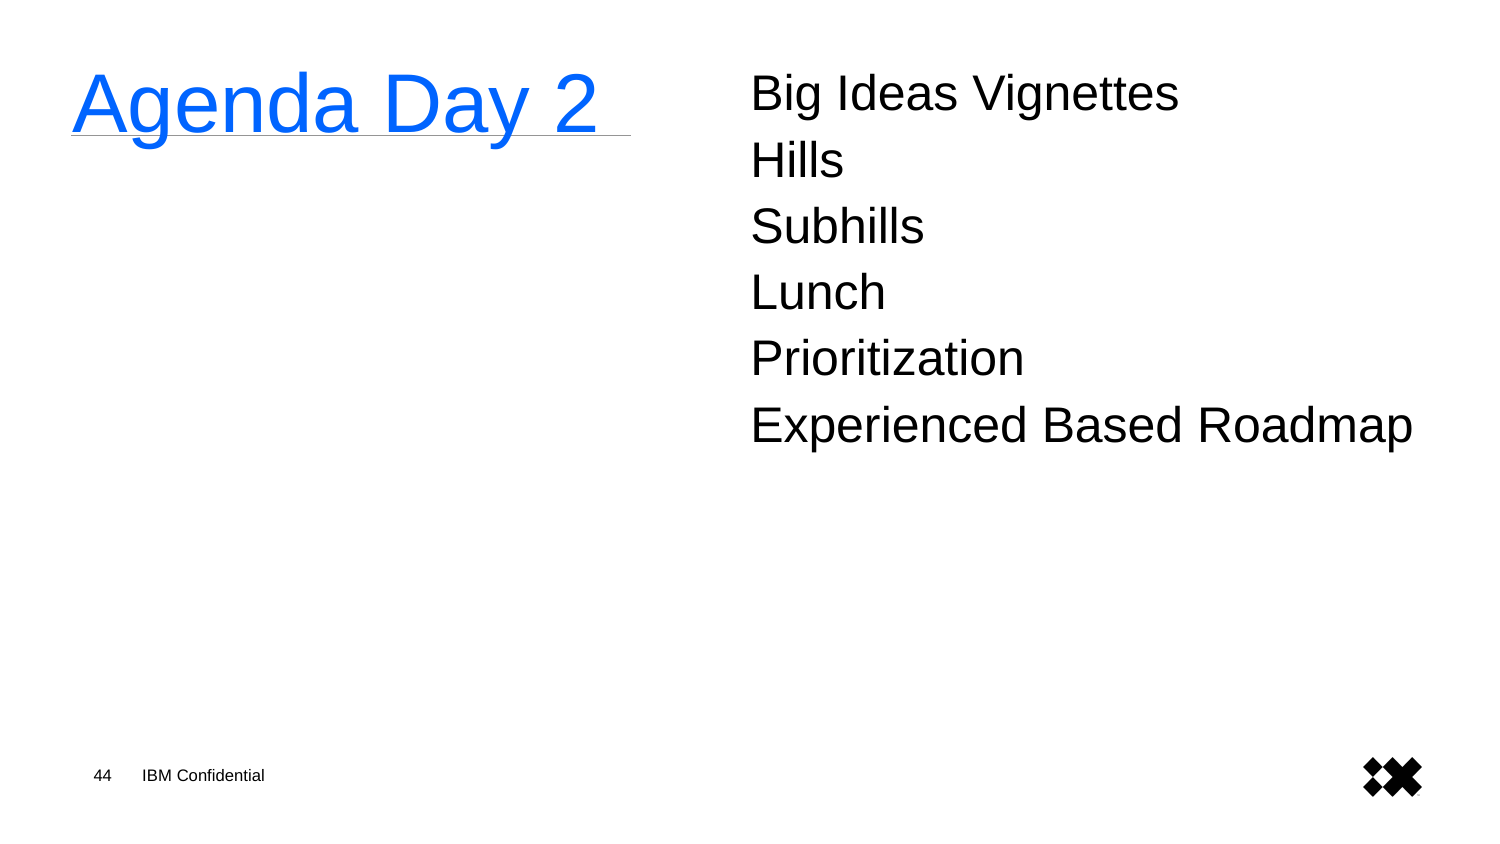

# Agenda Day 2
Big Ideas Vignettes
Hills
Subhills
Lunch
Prioritization
Experienced Based Roadmap
44
IBM Confidential